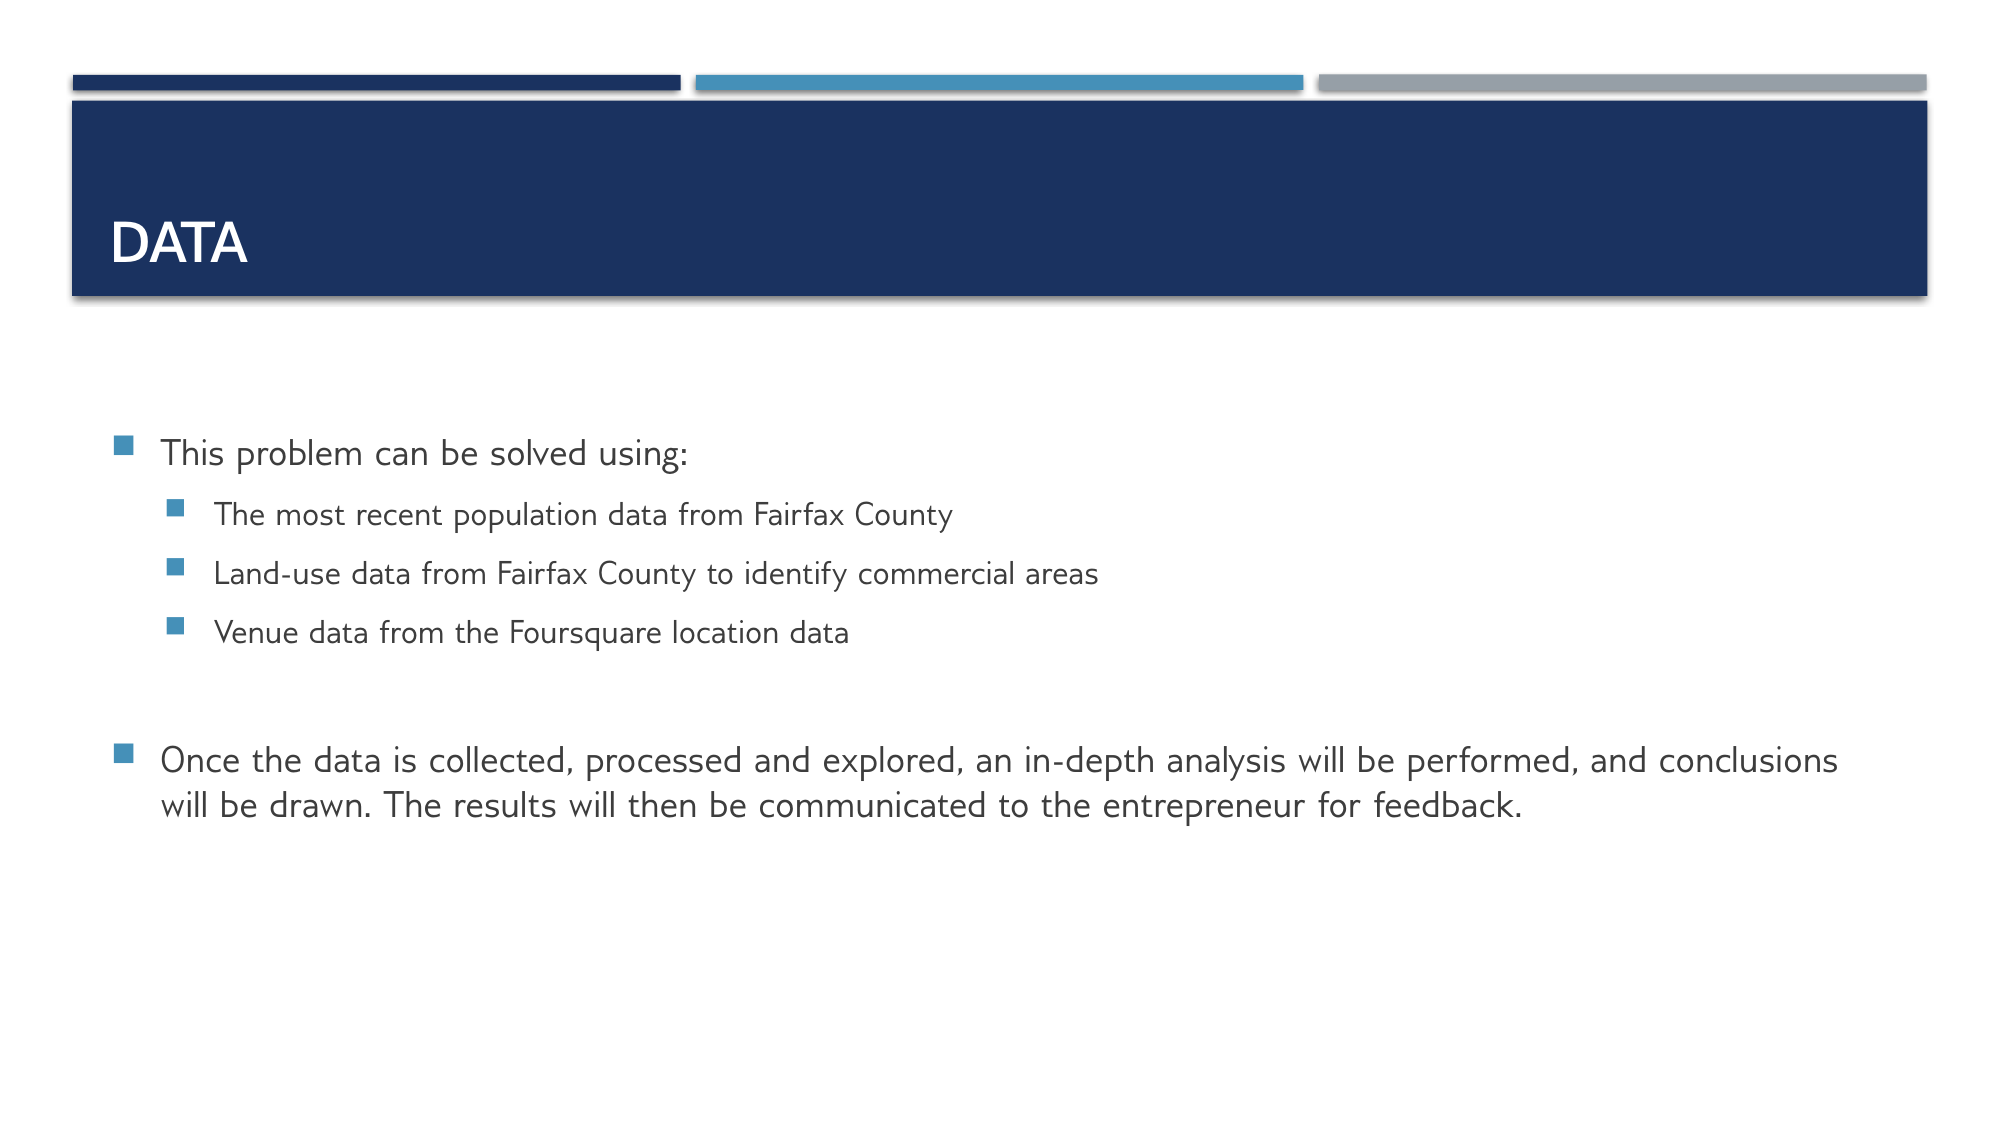

# Data
This problem can be solved using:
The most recent population data from Fairfax County
Land-use data from Fairfax County to identify commercial areas
Venue data from the Foursquare location data

Once the data is collected, processed and explored, an in-depth analysis will be performed, and conclusions will be drawn. The results will then be communicated to the entrepreneur for feedback.